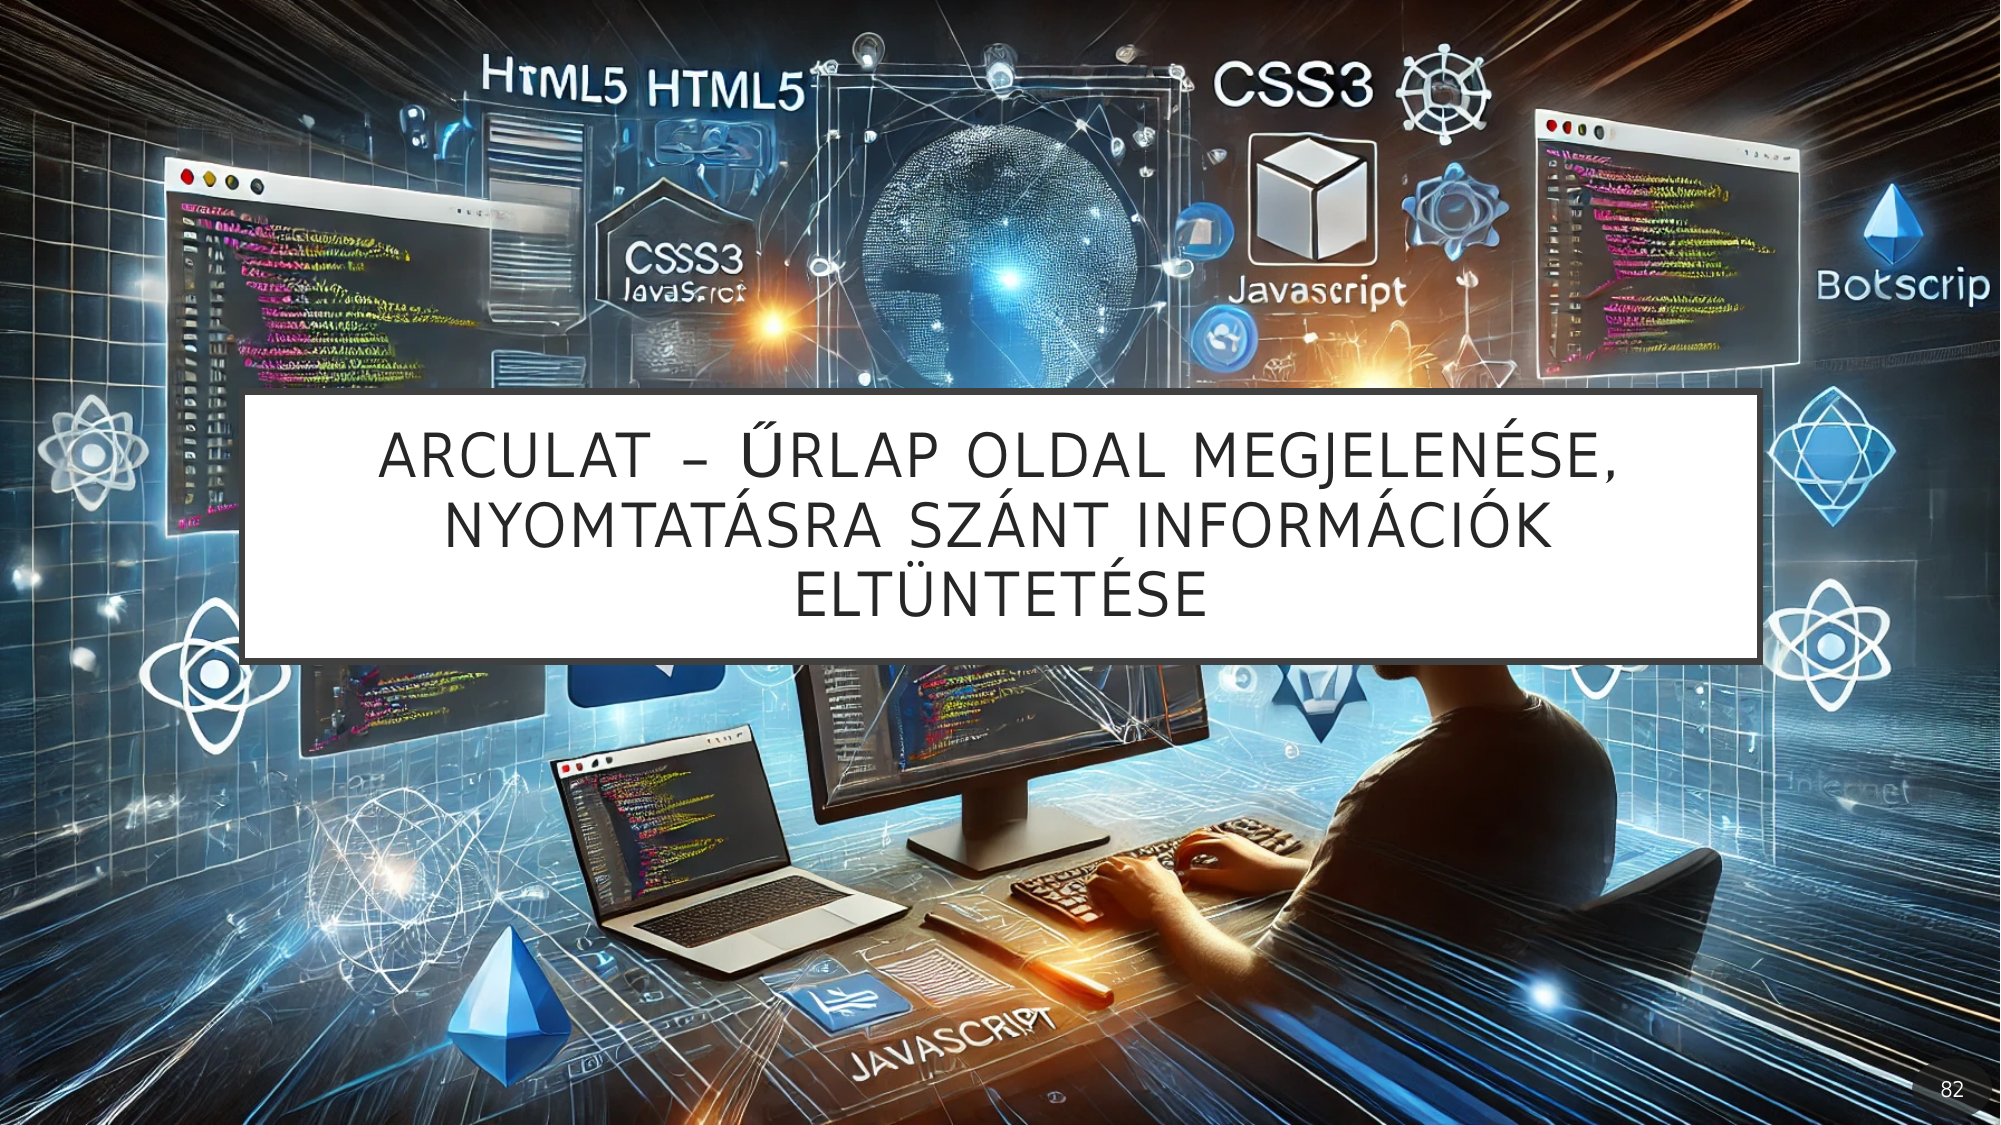

# Arculat – űrlap oldal megjelenése, nyomtatásra szánt információk eltüntetése

82